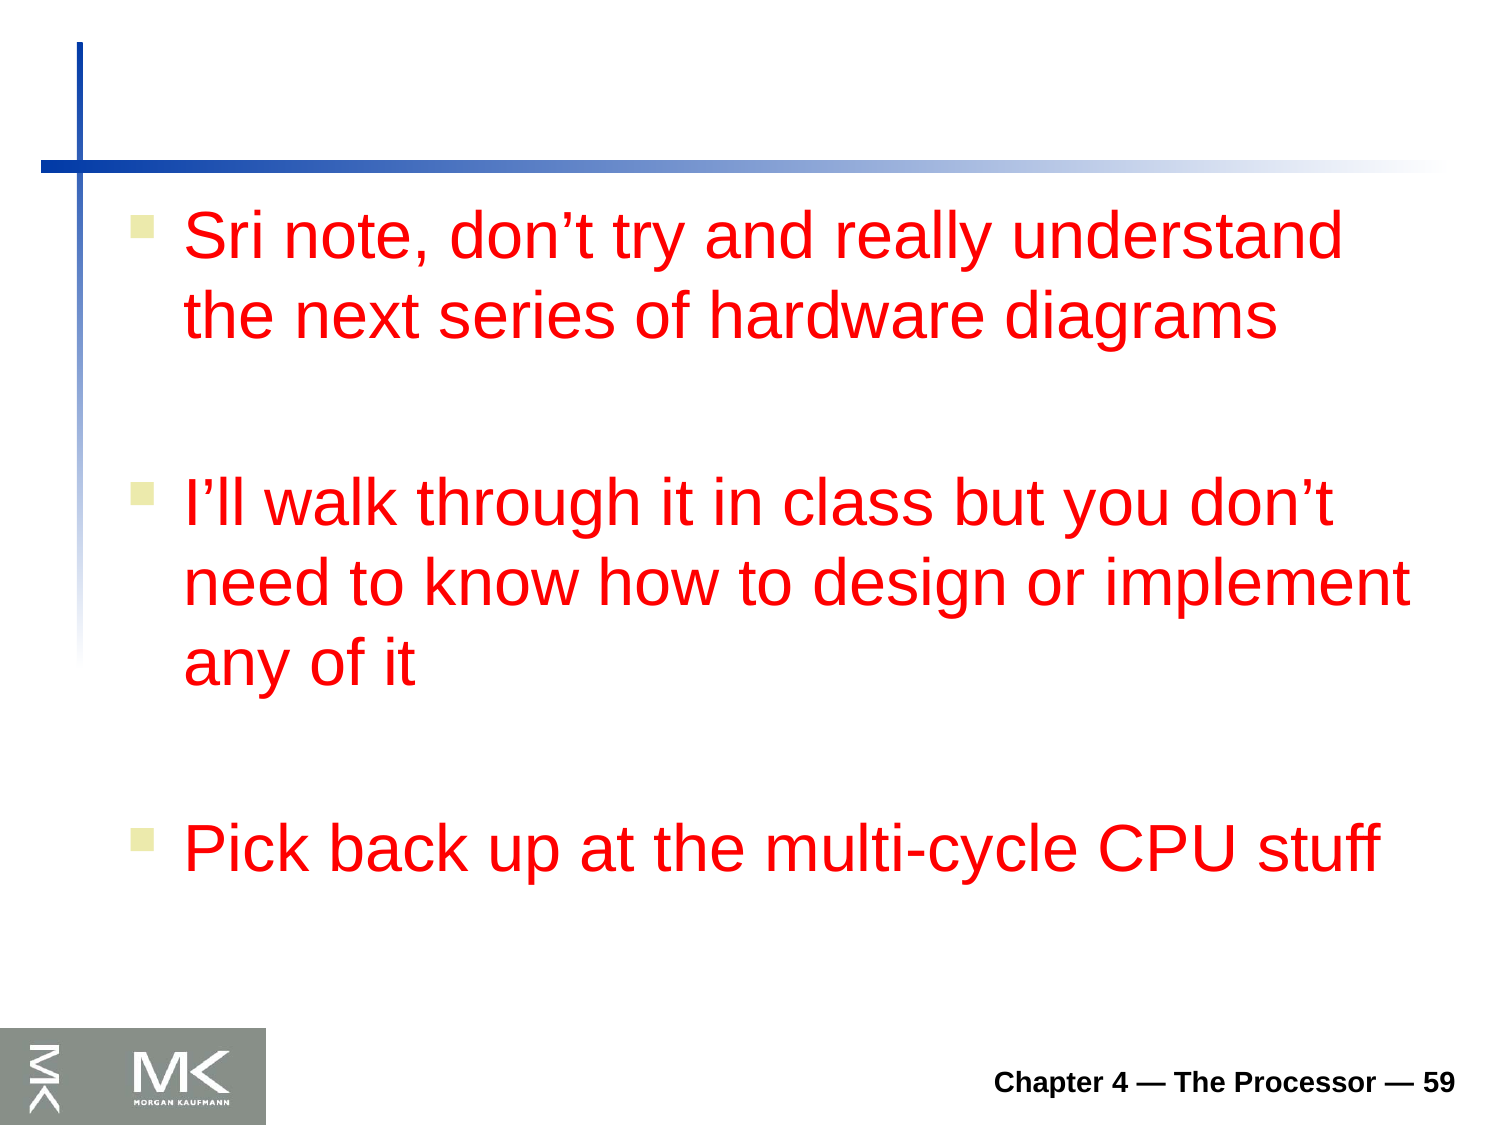

#
Sri note, don’t try and really understand the next series of hardware diagrams

I’ll walk through it in class but you don’t need to know how to design or implement any of it

Pick back up at the multi-cycle CPU stuff
Chapter 4 — The Processor — 59